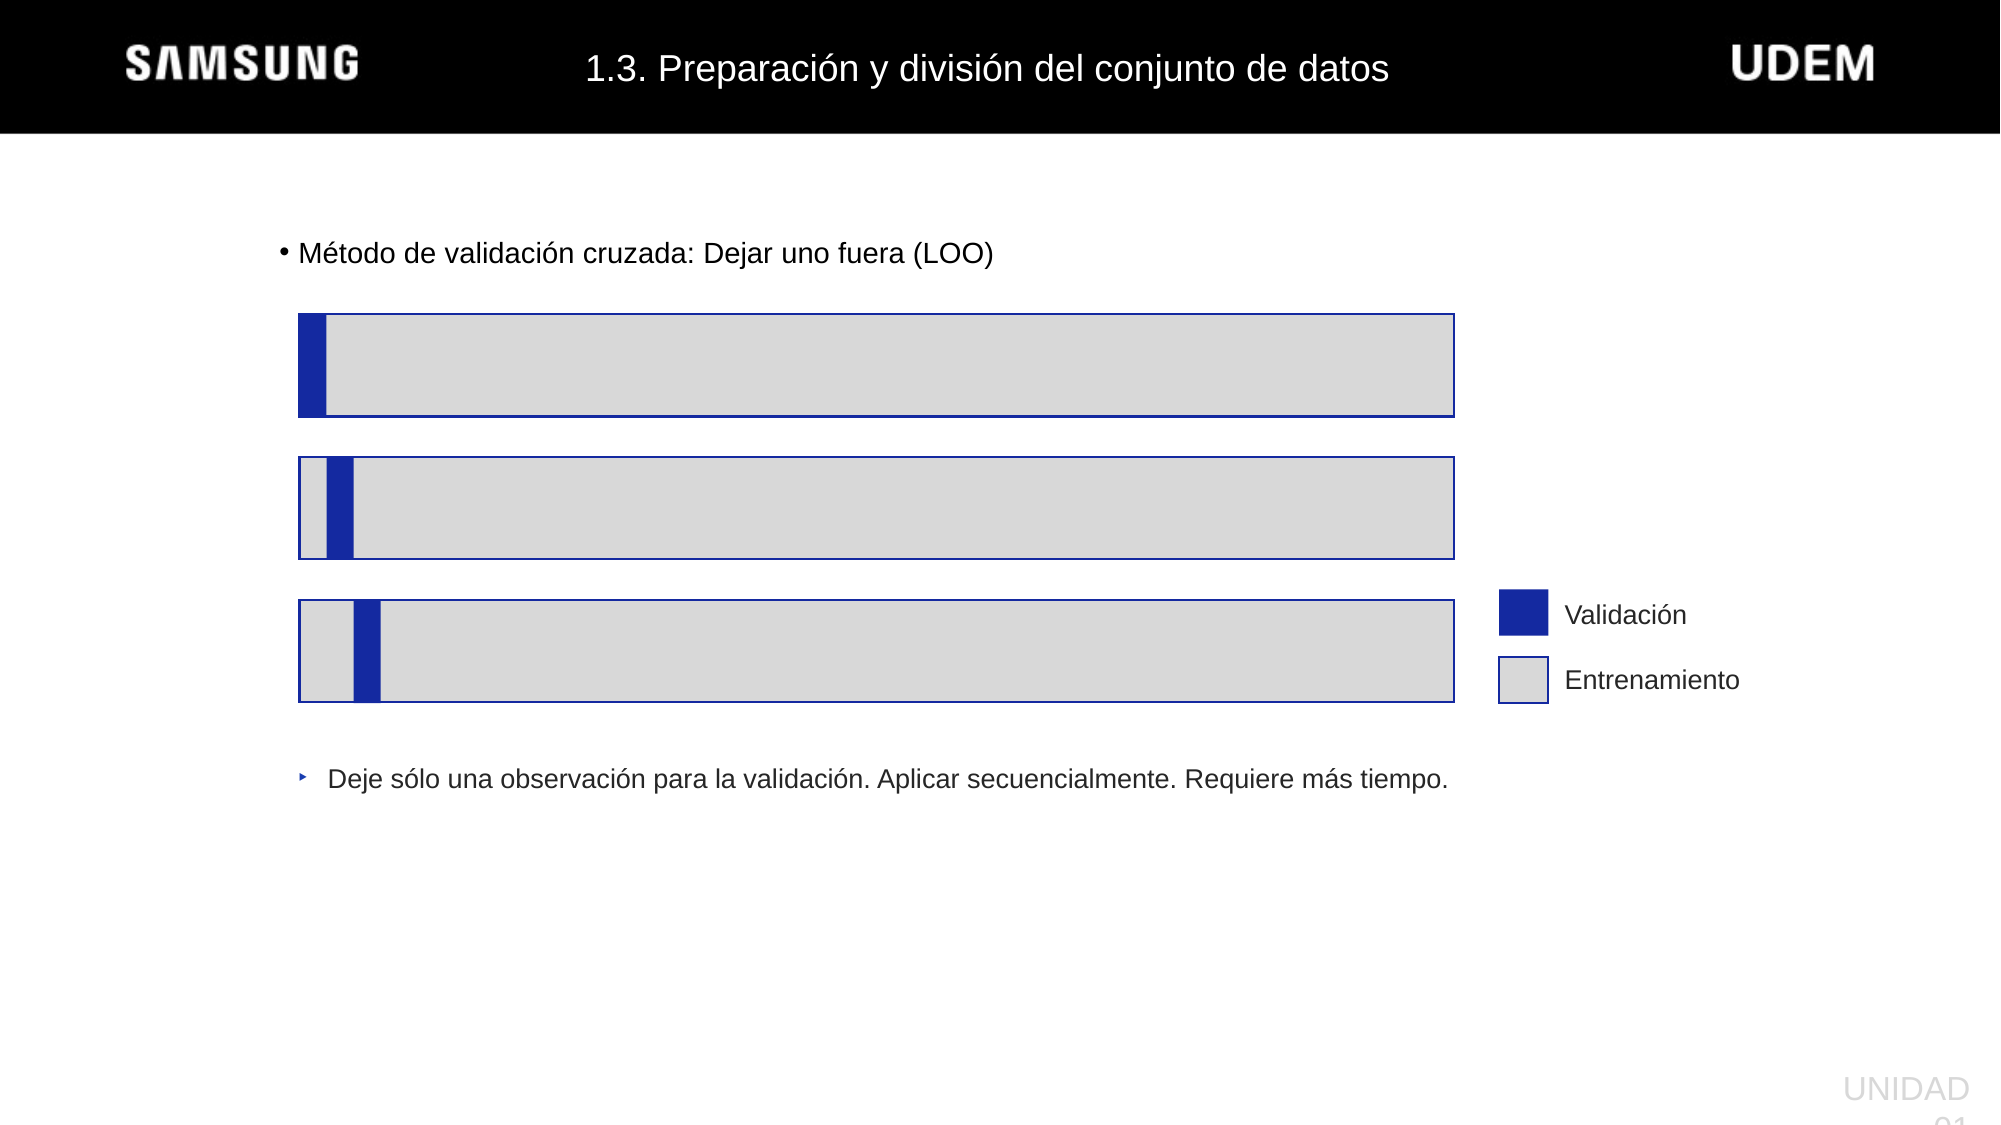

1.3. Preparación y división del conjunto de datos

Método de validación cruzada: Dejar uno fuera (LOO)

Validación
Entrenamiento

Deje sólo una observación para la validación. Aplicar secuencialmente. Requiere más tiempo.
UNIDAD 01